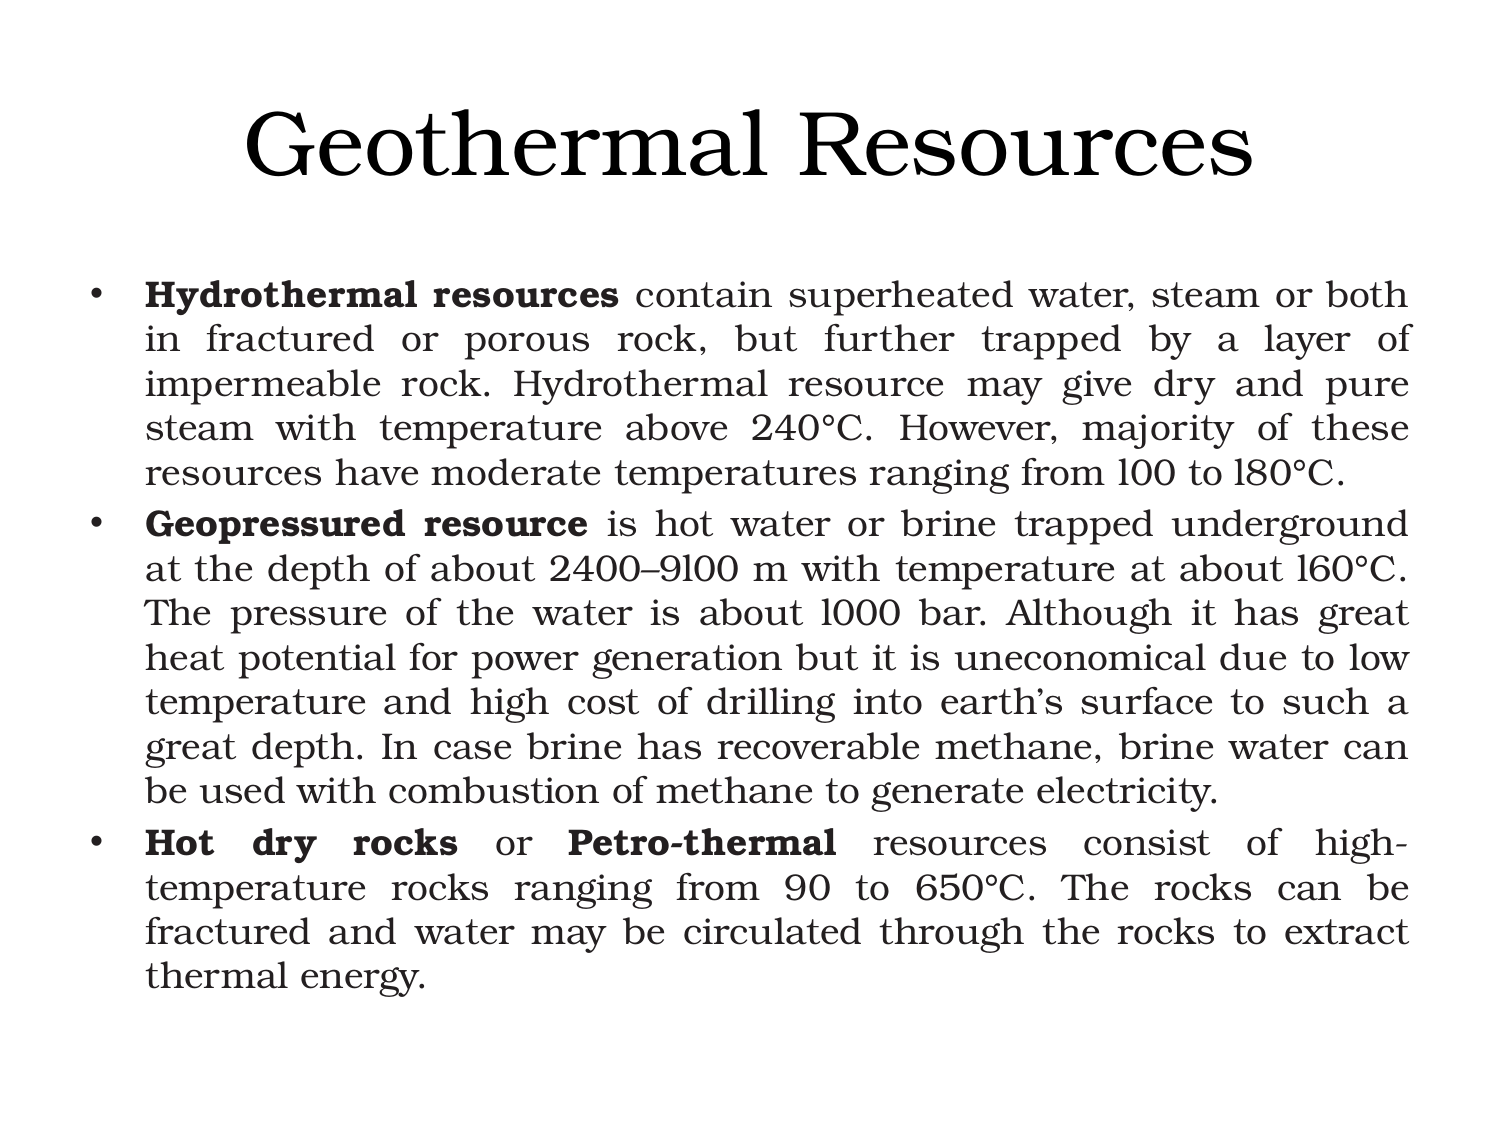

# Geothermal Resources
Hydrothermal resources contain superheated water, steam or both in fractured or porous rock, but further trapped by a layer of impermeable rock. Hydrothermal resource may give dry and pure steam with temperature above 240°C. However, majority of these resources have moderate temperatures ranging from l00 to l80°C.
Geopressured resource is hot water or brine trapped underground at the depth of about 2400–9l00 m with temperature at about l60°C. The pressure of the water is about l000 bar. Although it has great heat potential for power generation but it is uneconomical due to low temperature and high cost of drilling into earth’s surface to such a great depth. In case brine has recoverable methane, brine water can be used with combustion of methane to generate electricity.
Hot dry rocks or Petro-thermal resources consist of high-temperature rocks ranging from 90 to 650°C. The rocks can be fractured and water may be circulated through the rocks to extract thermal energy.